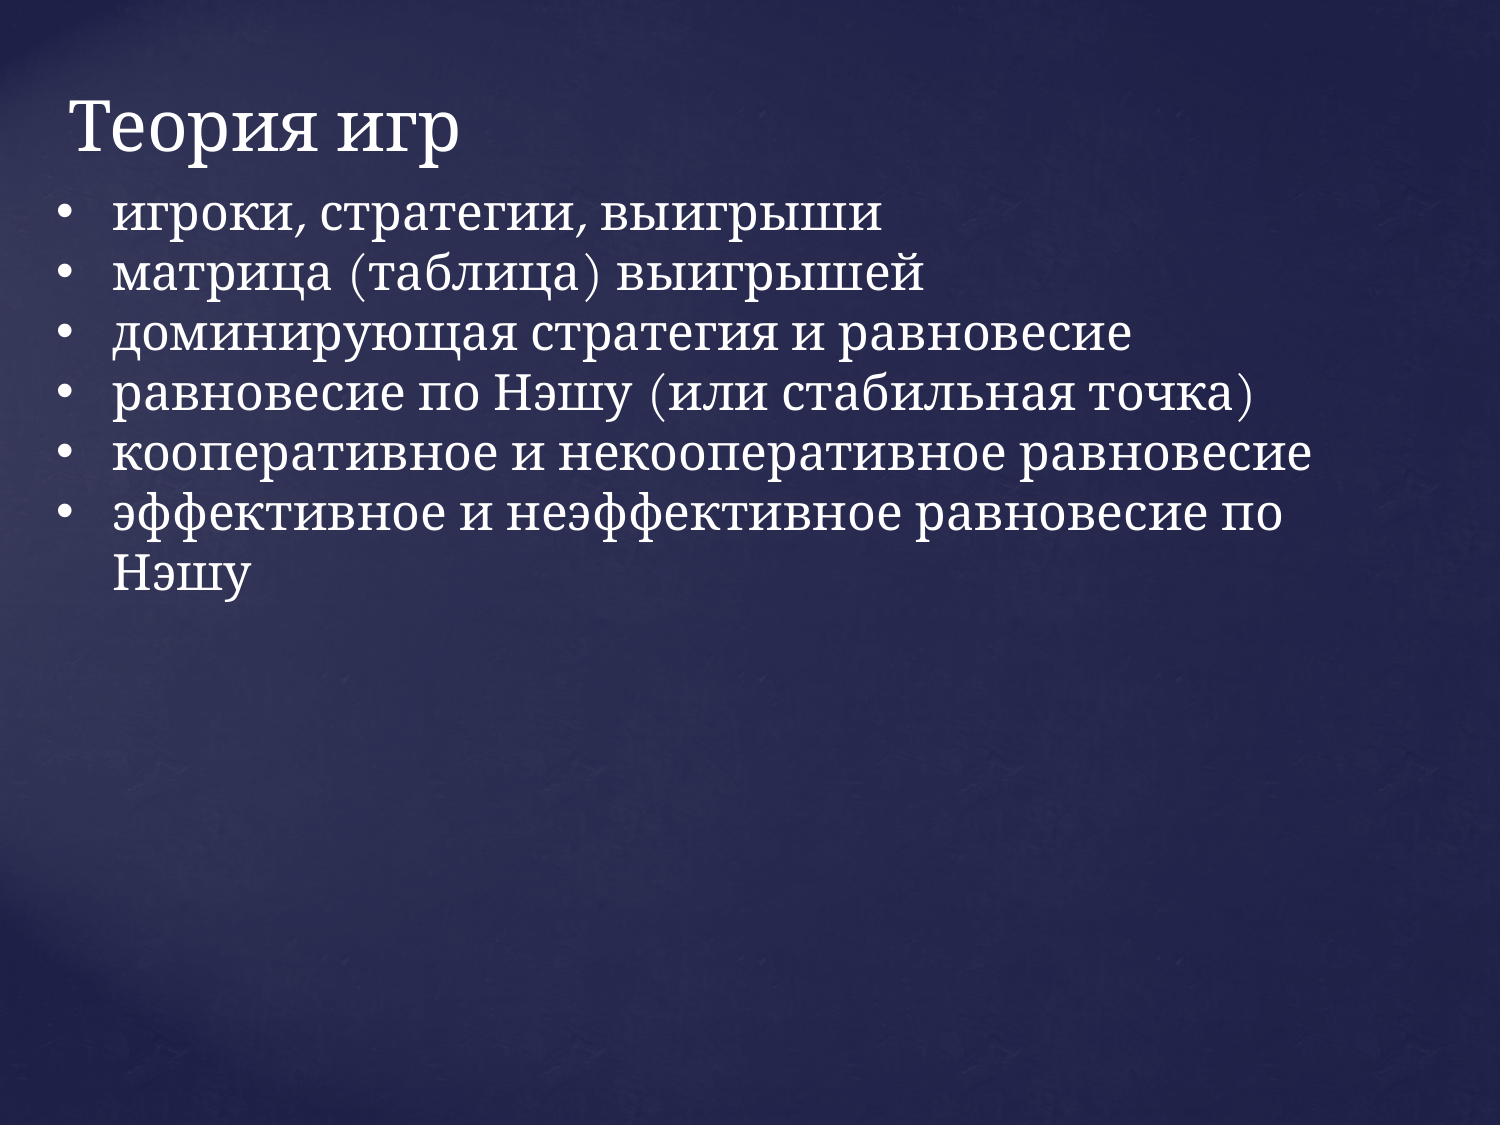

# Теория игр
игроки, стратегии, выигрыши
матрица (таблица) выигрышей
доминирующая стратегия и равновесие
равновесие по Нэшу (или стабильная точка)
кооперативное и некооперативное равновесие
эффективное и неэффективное равновесие по Нэшу